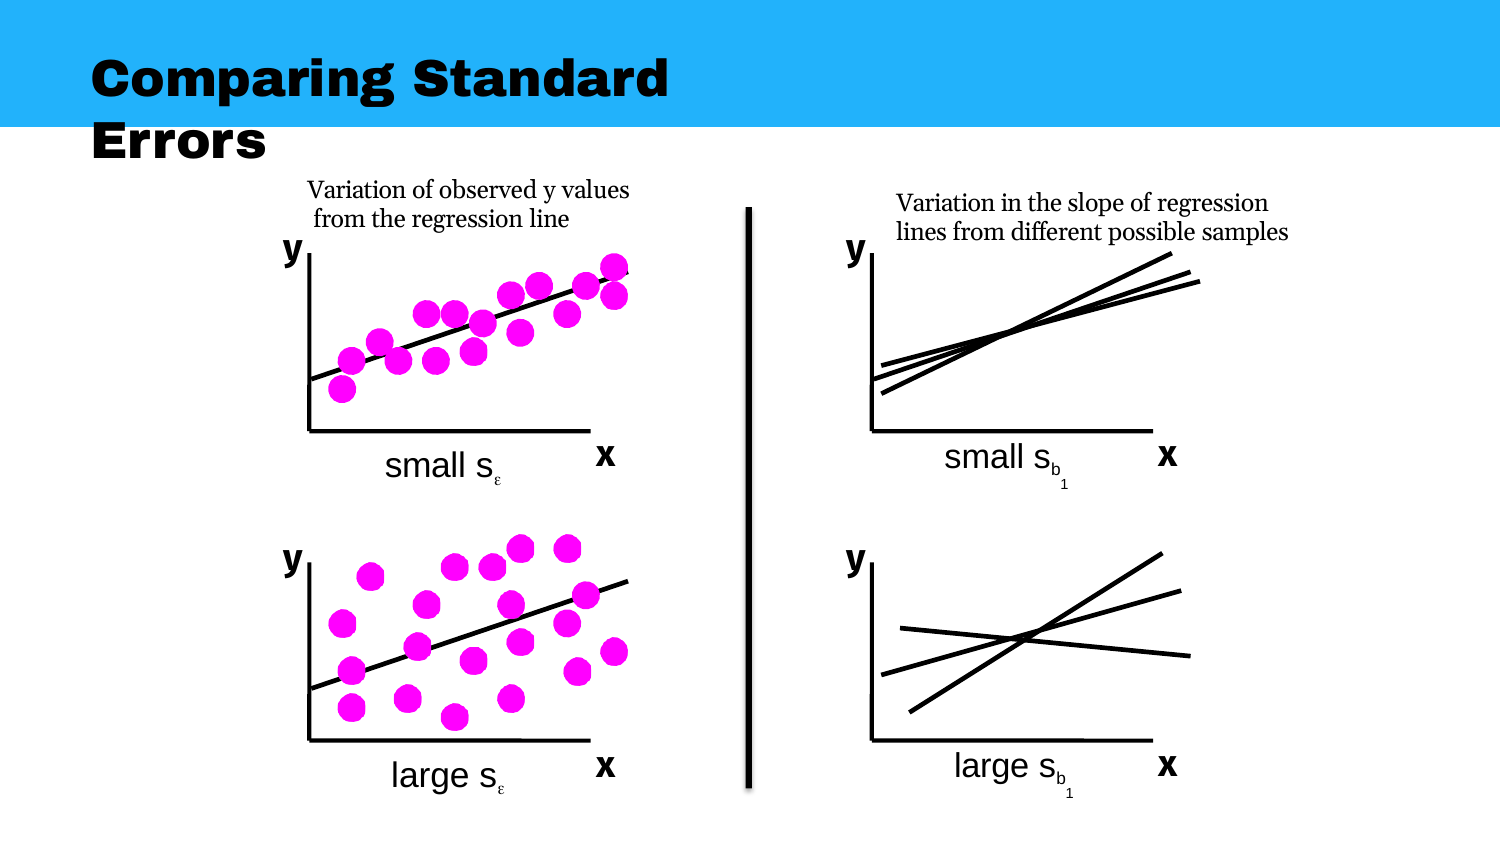

# Comparing Standard Errors
Variation of observed y values  from the regression line
y
Variation in the slope of regression  lines from different possible samples

y

x
x

small sb
1
small sε
y
y

x
x

large sb
1
large sε